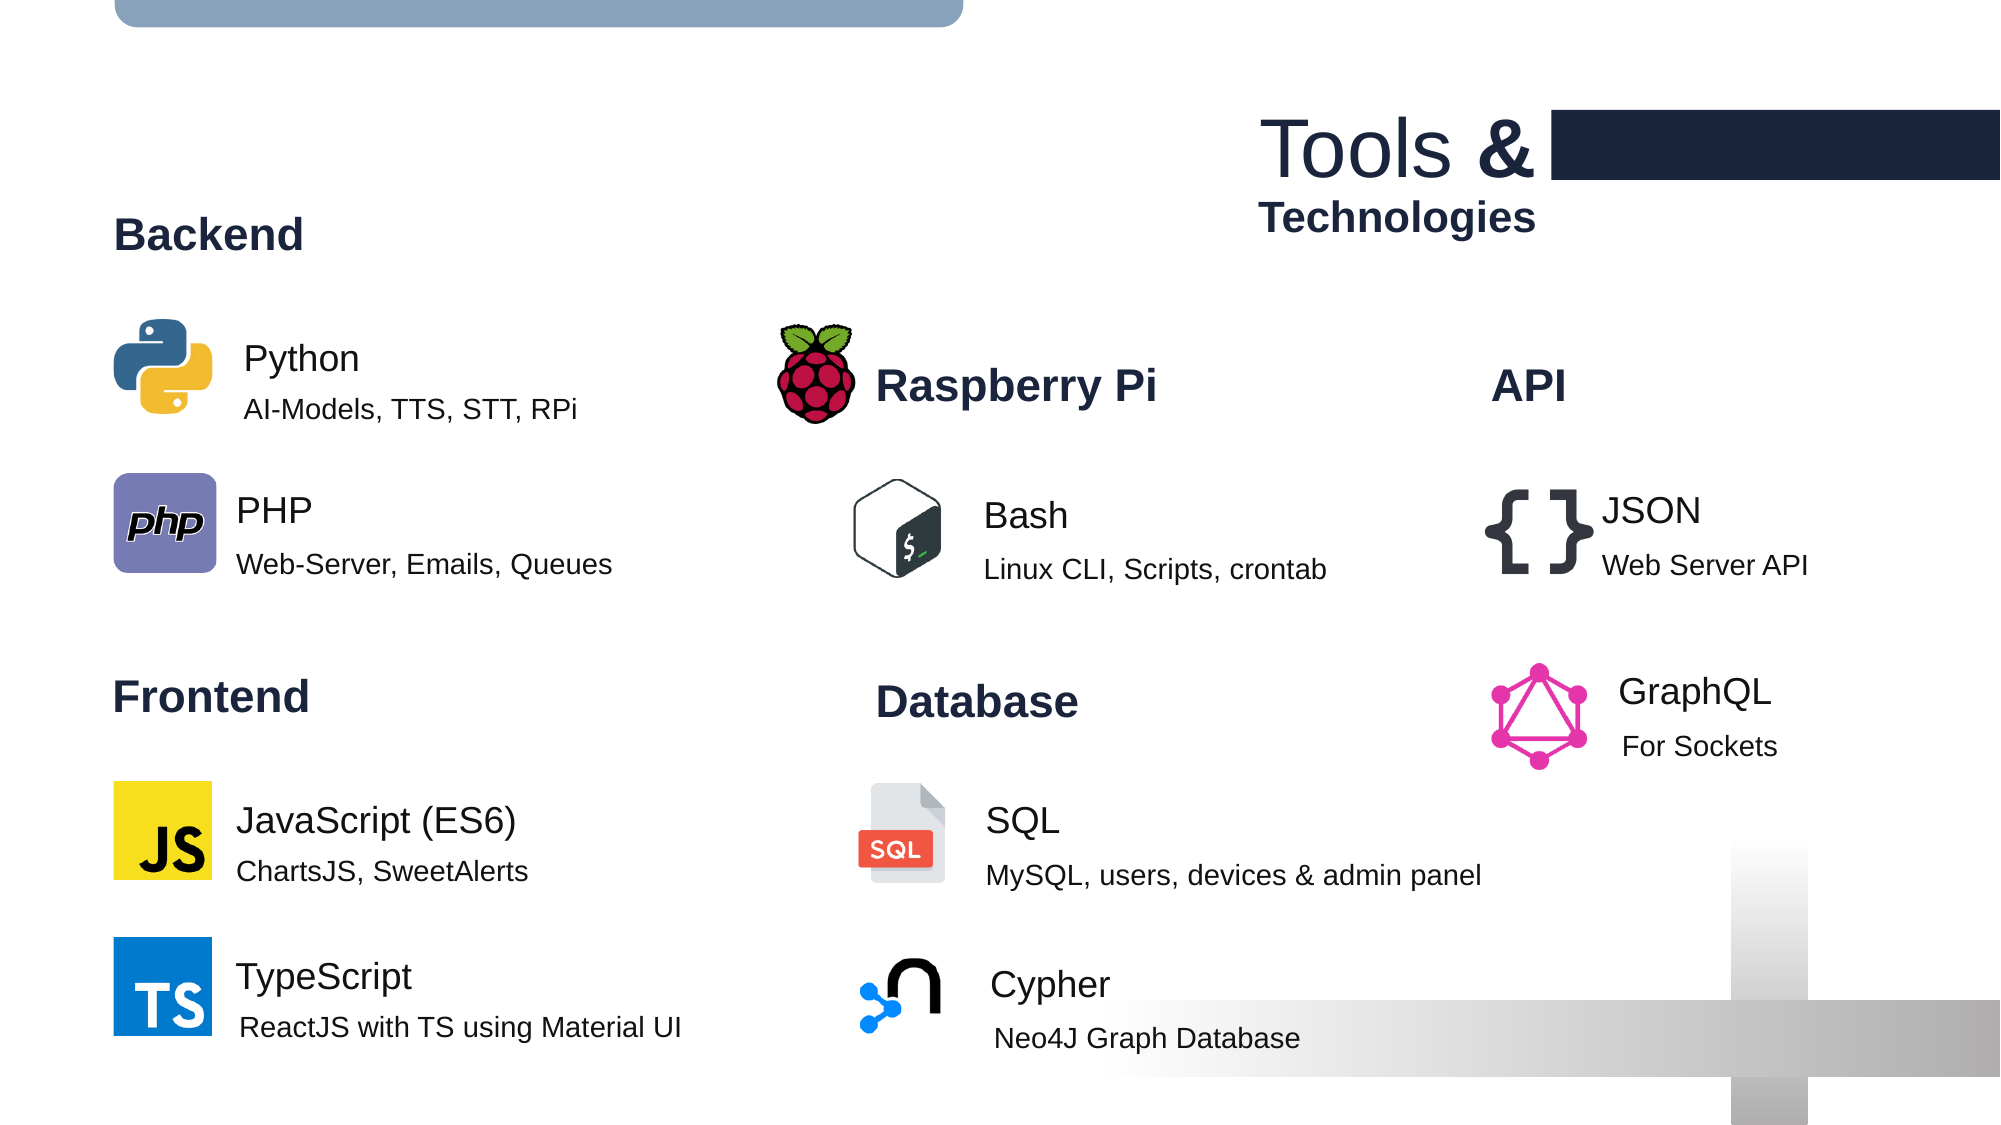

Tools &
 Technologies

Backend

Python
AI-Models, TTS, STT, RPi
PHP

Web-Server, Emails, Queues

Raspberry Pi
Bash

Linux CLI, Scripts, crontab
API

JSON
Web Server API
GraphQL

For Sockets

Frontend
JavaScript (ES6)

ChartsJS, SweetAlerts
TypeScript

ReactJS with TS using Material UI
Database
SQL

MySQL, users, devices & admin panel

Cypher
Neo4J Graph Database